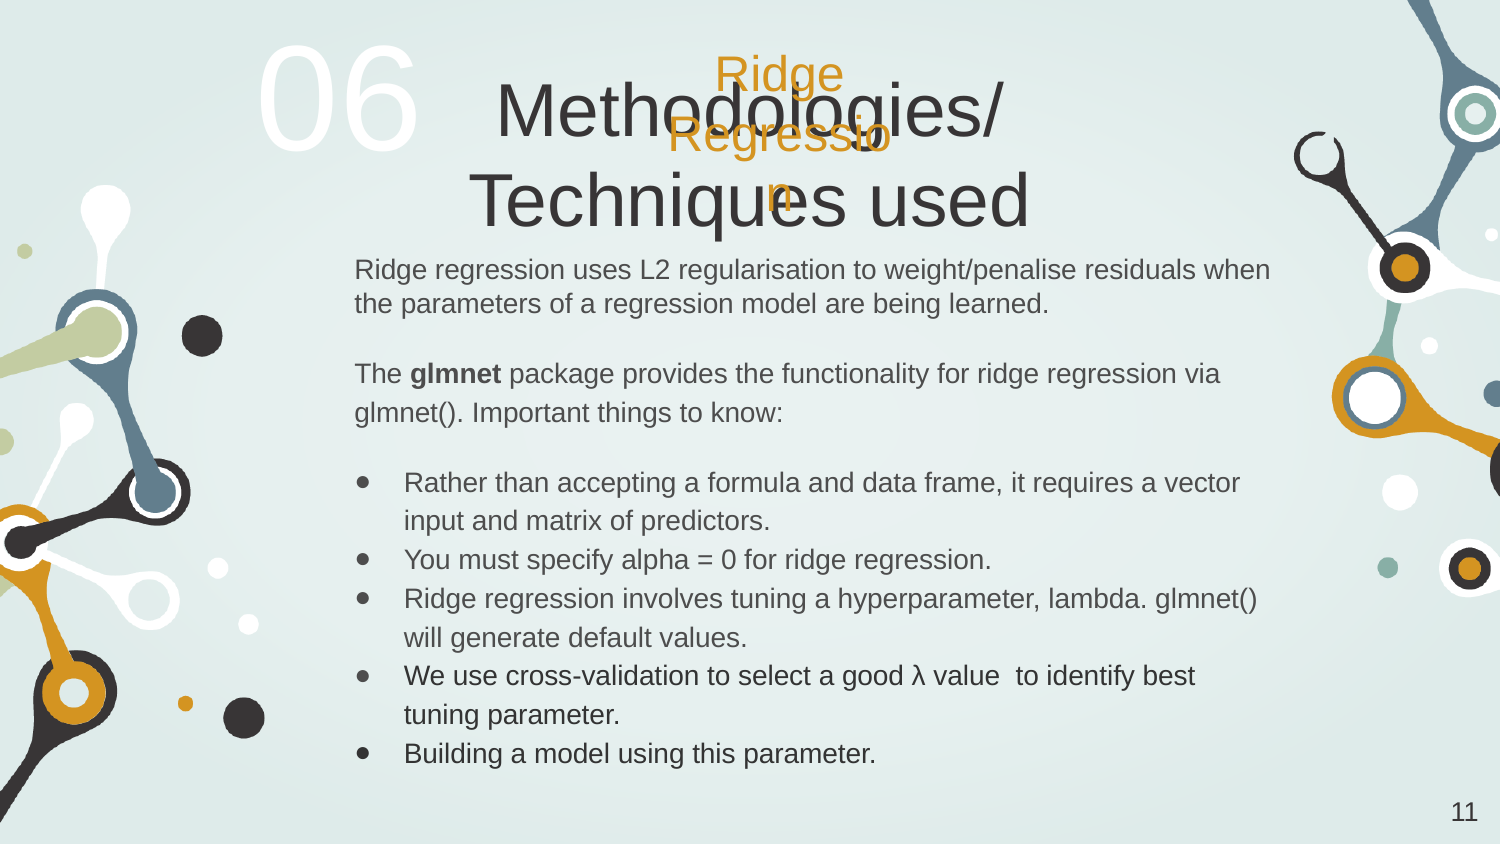

06
Methodologies/Techniques used
# Ridge Regression
Ridge regression uses L2 regularisation to weight/penalise residuals when the parameters of a regression model are being learned.
The glmnet package provides the functionality for ridge regression via glmnet(). Important things to know:
Rather than accepting a formula and data frame, it requires a vector input and matrix of predictors.
You must specify alpha = 0 for ridge regression.
Ridge regression involves tuning a hyperparameter, lambda. glmnet() will generate default values.
We use cross-validation to select a good λ value  to identify best tuning parameter.
Building a model using this parameter.

11